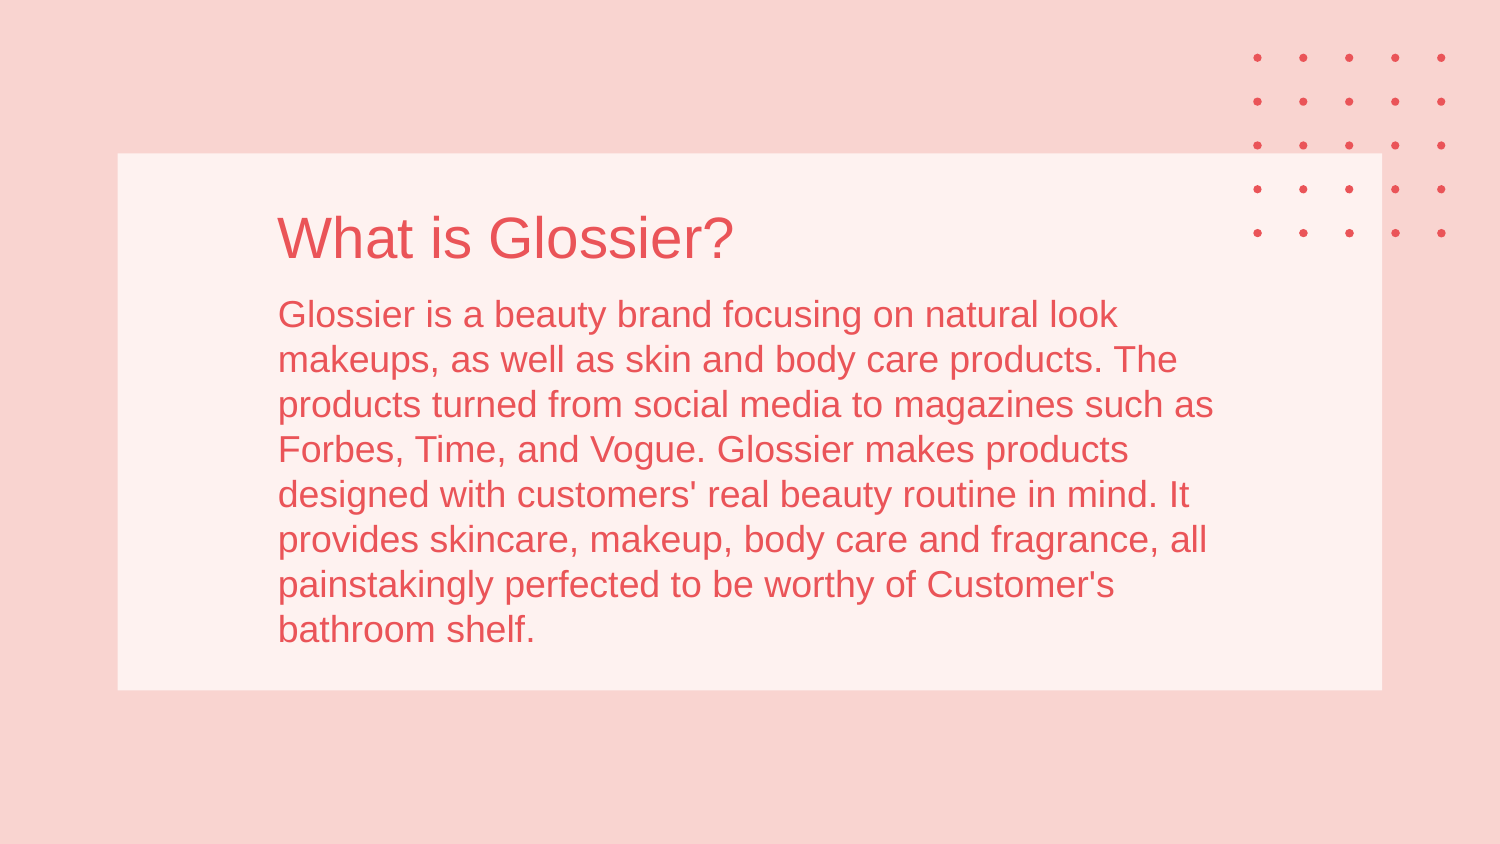

# What is Glossier?
Glossier is a beauty brand focusing on natural look makeups, as well as skin and body care products. The products turned from social media to magazines such as Forbes, Time, and Vogue. Glossier makes products designed with customers' real beauty routine in mind. It provides skincare, makeup, body care and fragrance, all painstakingly perfected to be worthy of Customer's bathroom shelf.